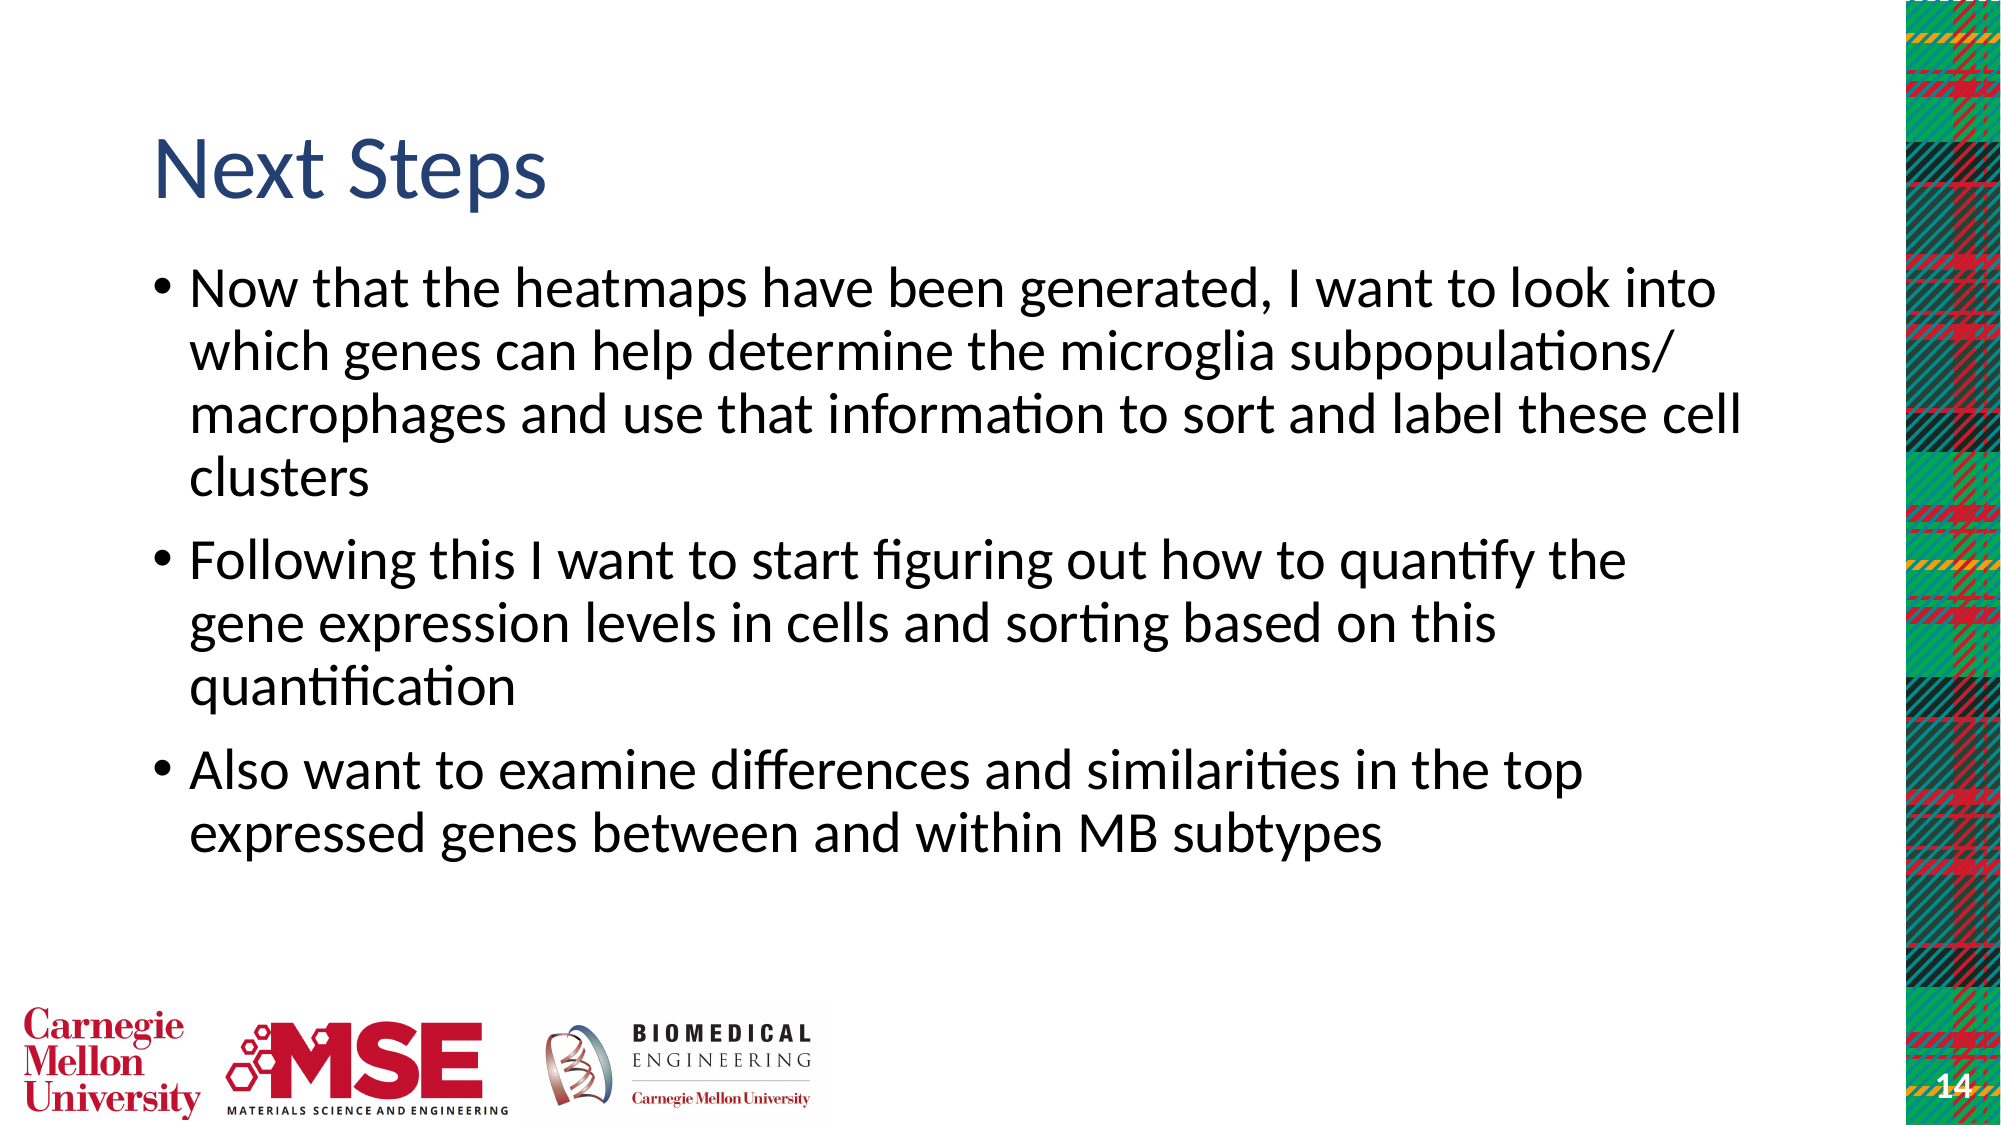

# Next Steps
Now that the heatmaps have been generated, I want to look into which genes can help determine the microglia subpopulations/ macrophages and use that information to sort and label these cell clusters
Following this I want to start figuring out how to quantify the gene expression levels in cells and sorting based on this quantification
Also want to examine differences and similarities in the top expressed genes between and within MB subtypes
14